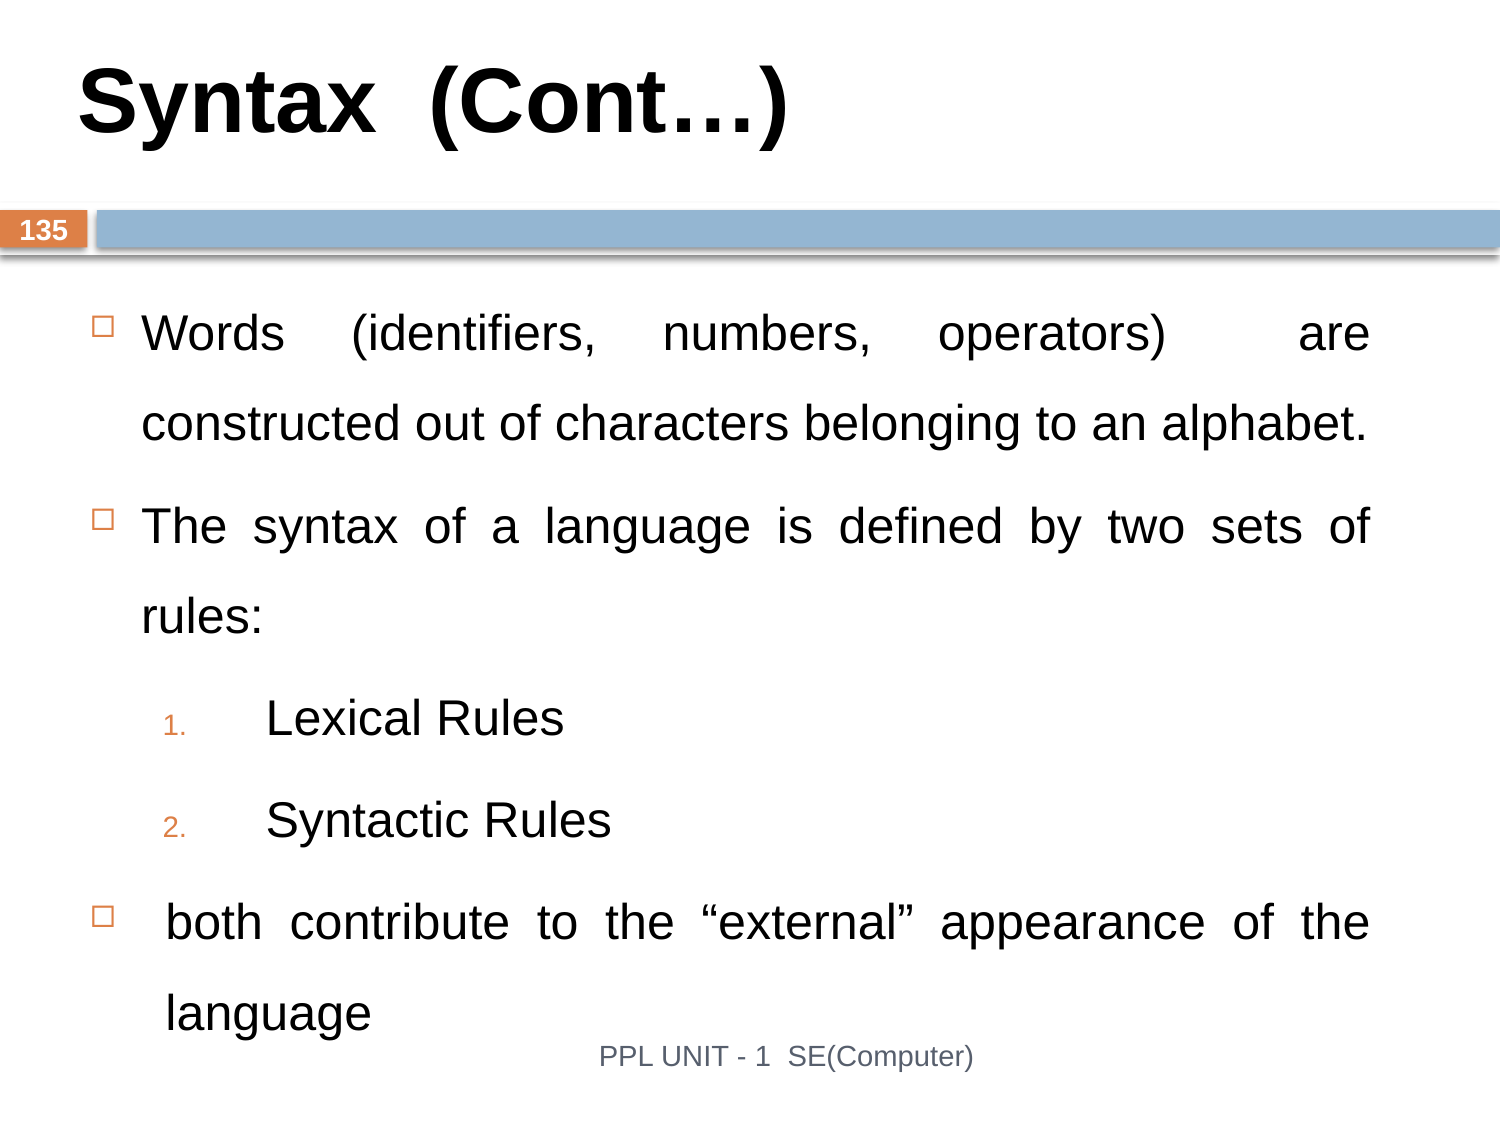

# Syntax  (Cont…)
135
Words (identifiers, numbers, operators)  are constructed out of characters belonging to an alphabet.
The syntax of a language is defined by two sets of rules:
Lexical Rules
Syntactic Rules
both contribute to the “external” appearance of the language

PPL UNIT - 1  SE(Computer)